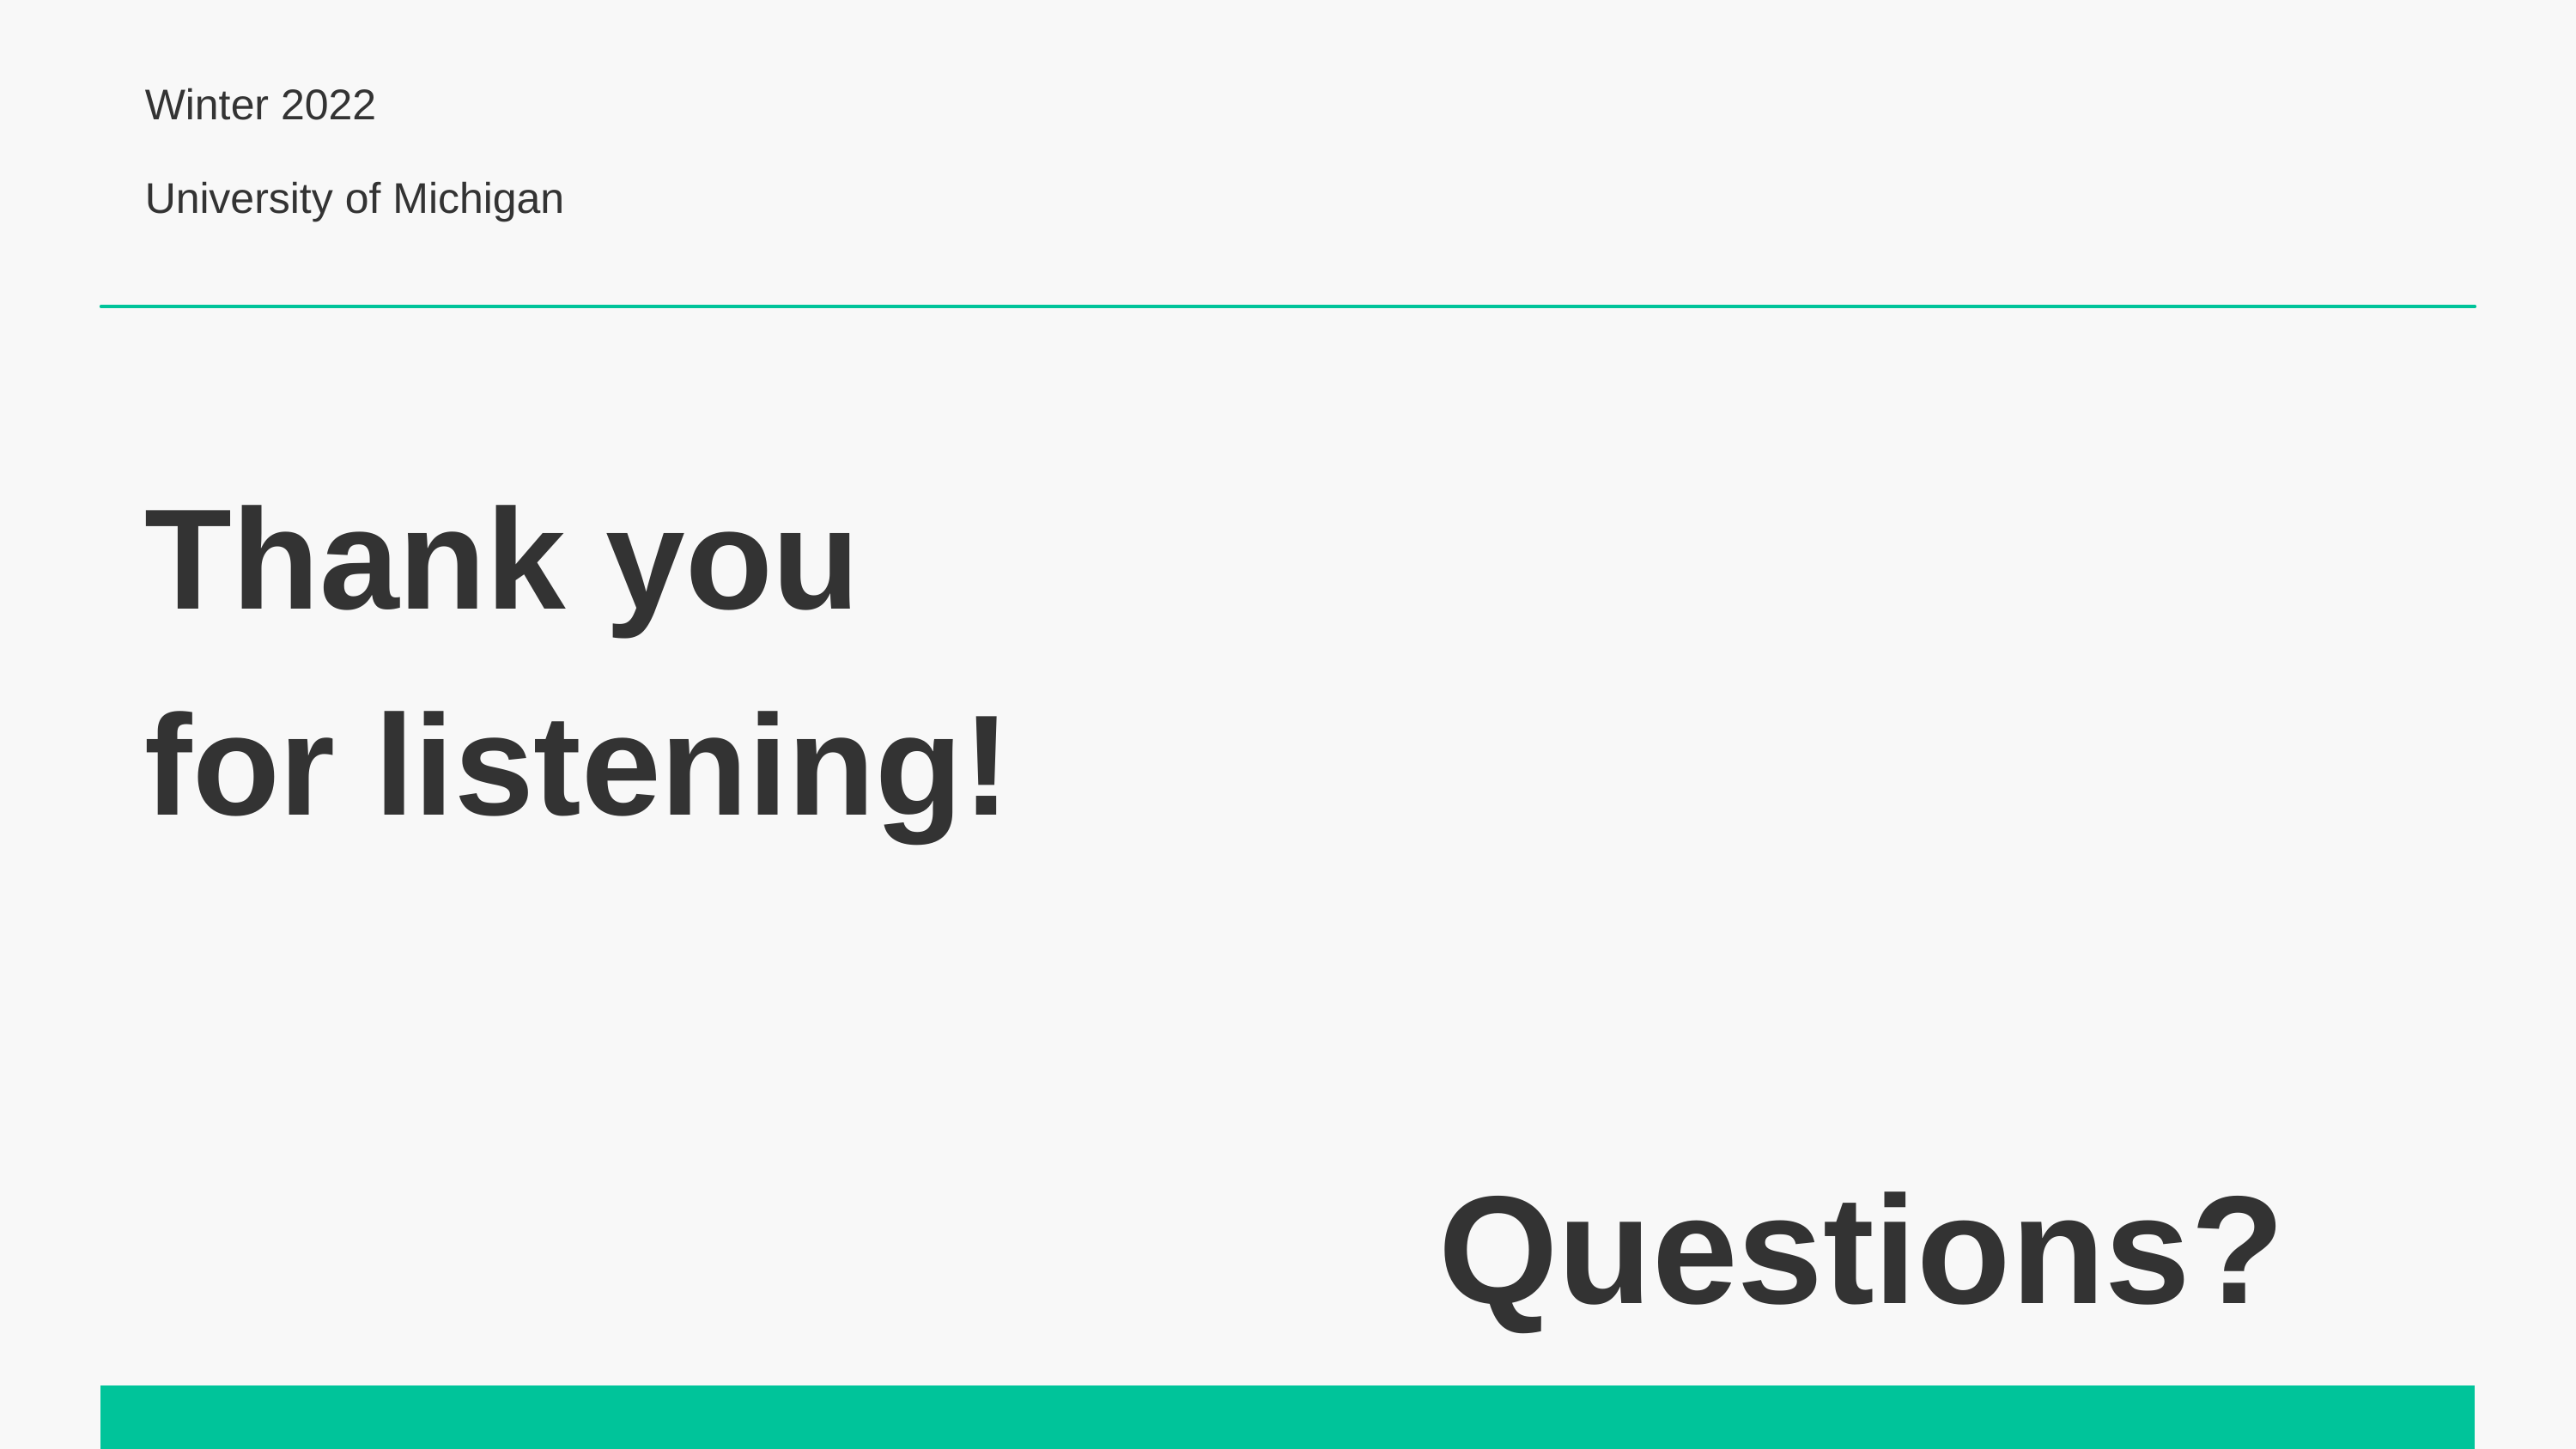

Winter 2022
University of Michigan
Thank you
for listening!
Questions?